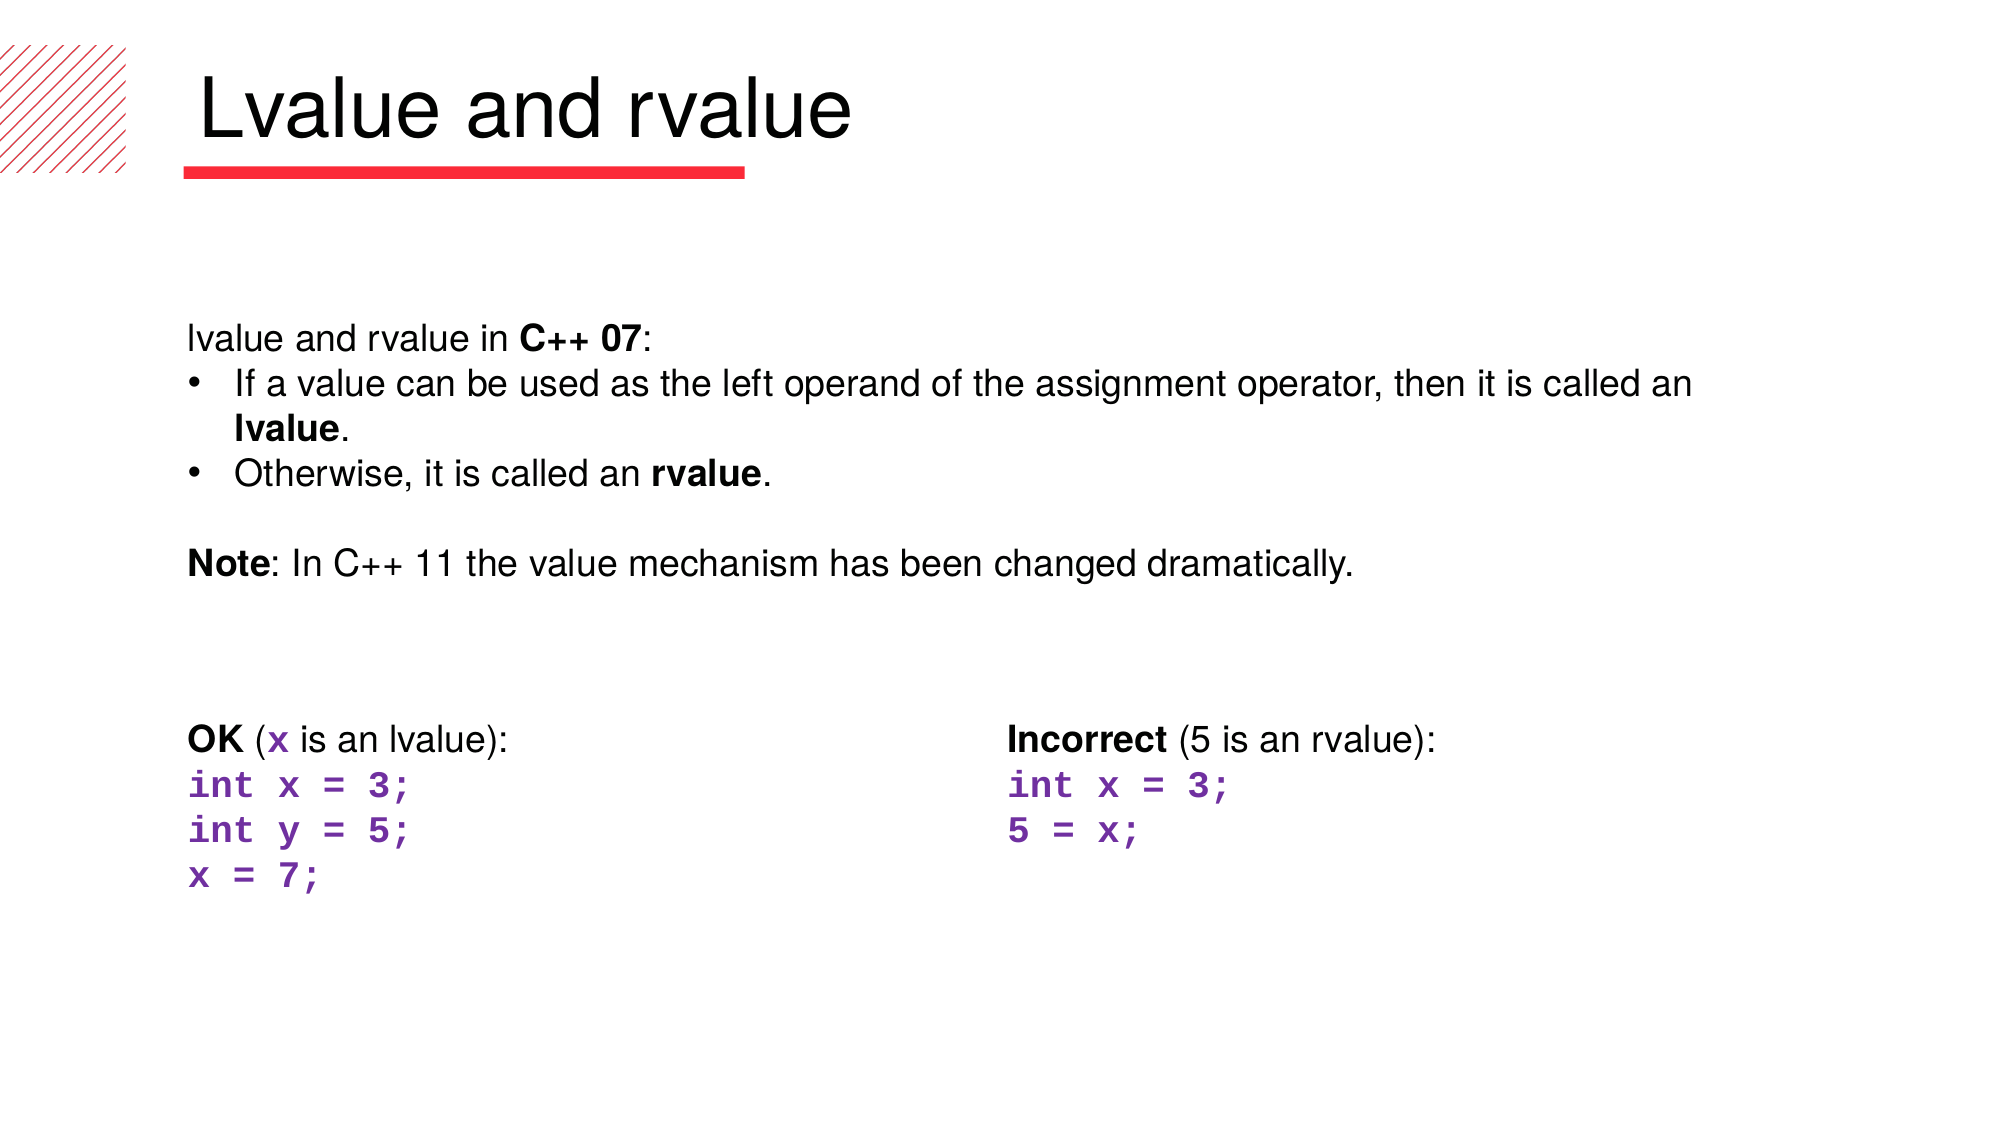

Lvalue and rvalue
lvalue and rvalue in C++ 07:
If a value can be used as the left operand of the assignment operator, then it is called an lvalue.
Otherwise, it is called an rvalue.

Note: In C++ 11 the value mechanism has been changed dramatically.
OK (x is an lvalue):
int x = 3;
int y = 5;
x = 7;
Incorrect (5 is an rvalue):
int x = 3;
5 = x;